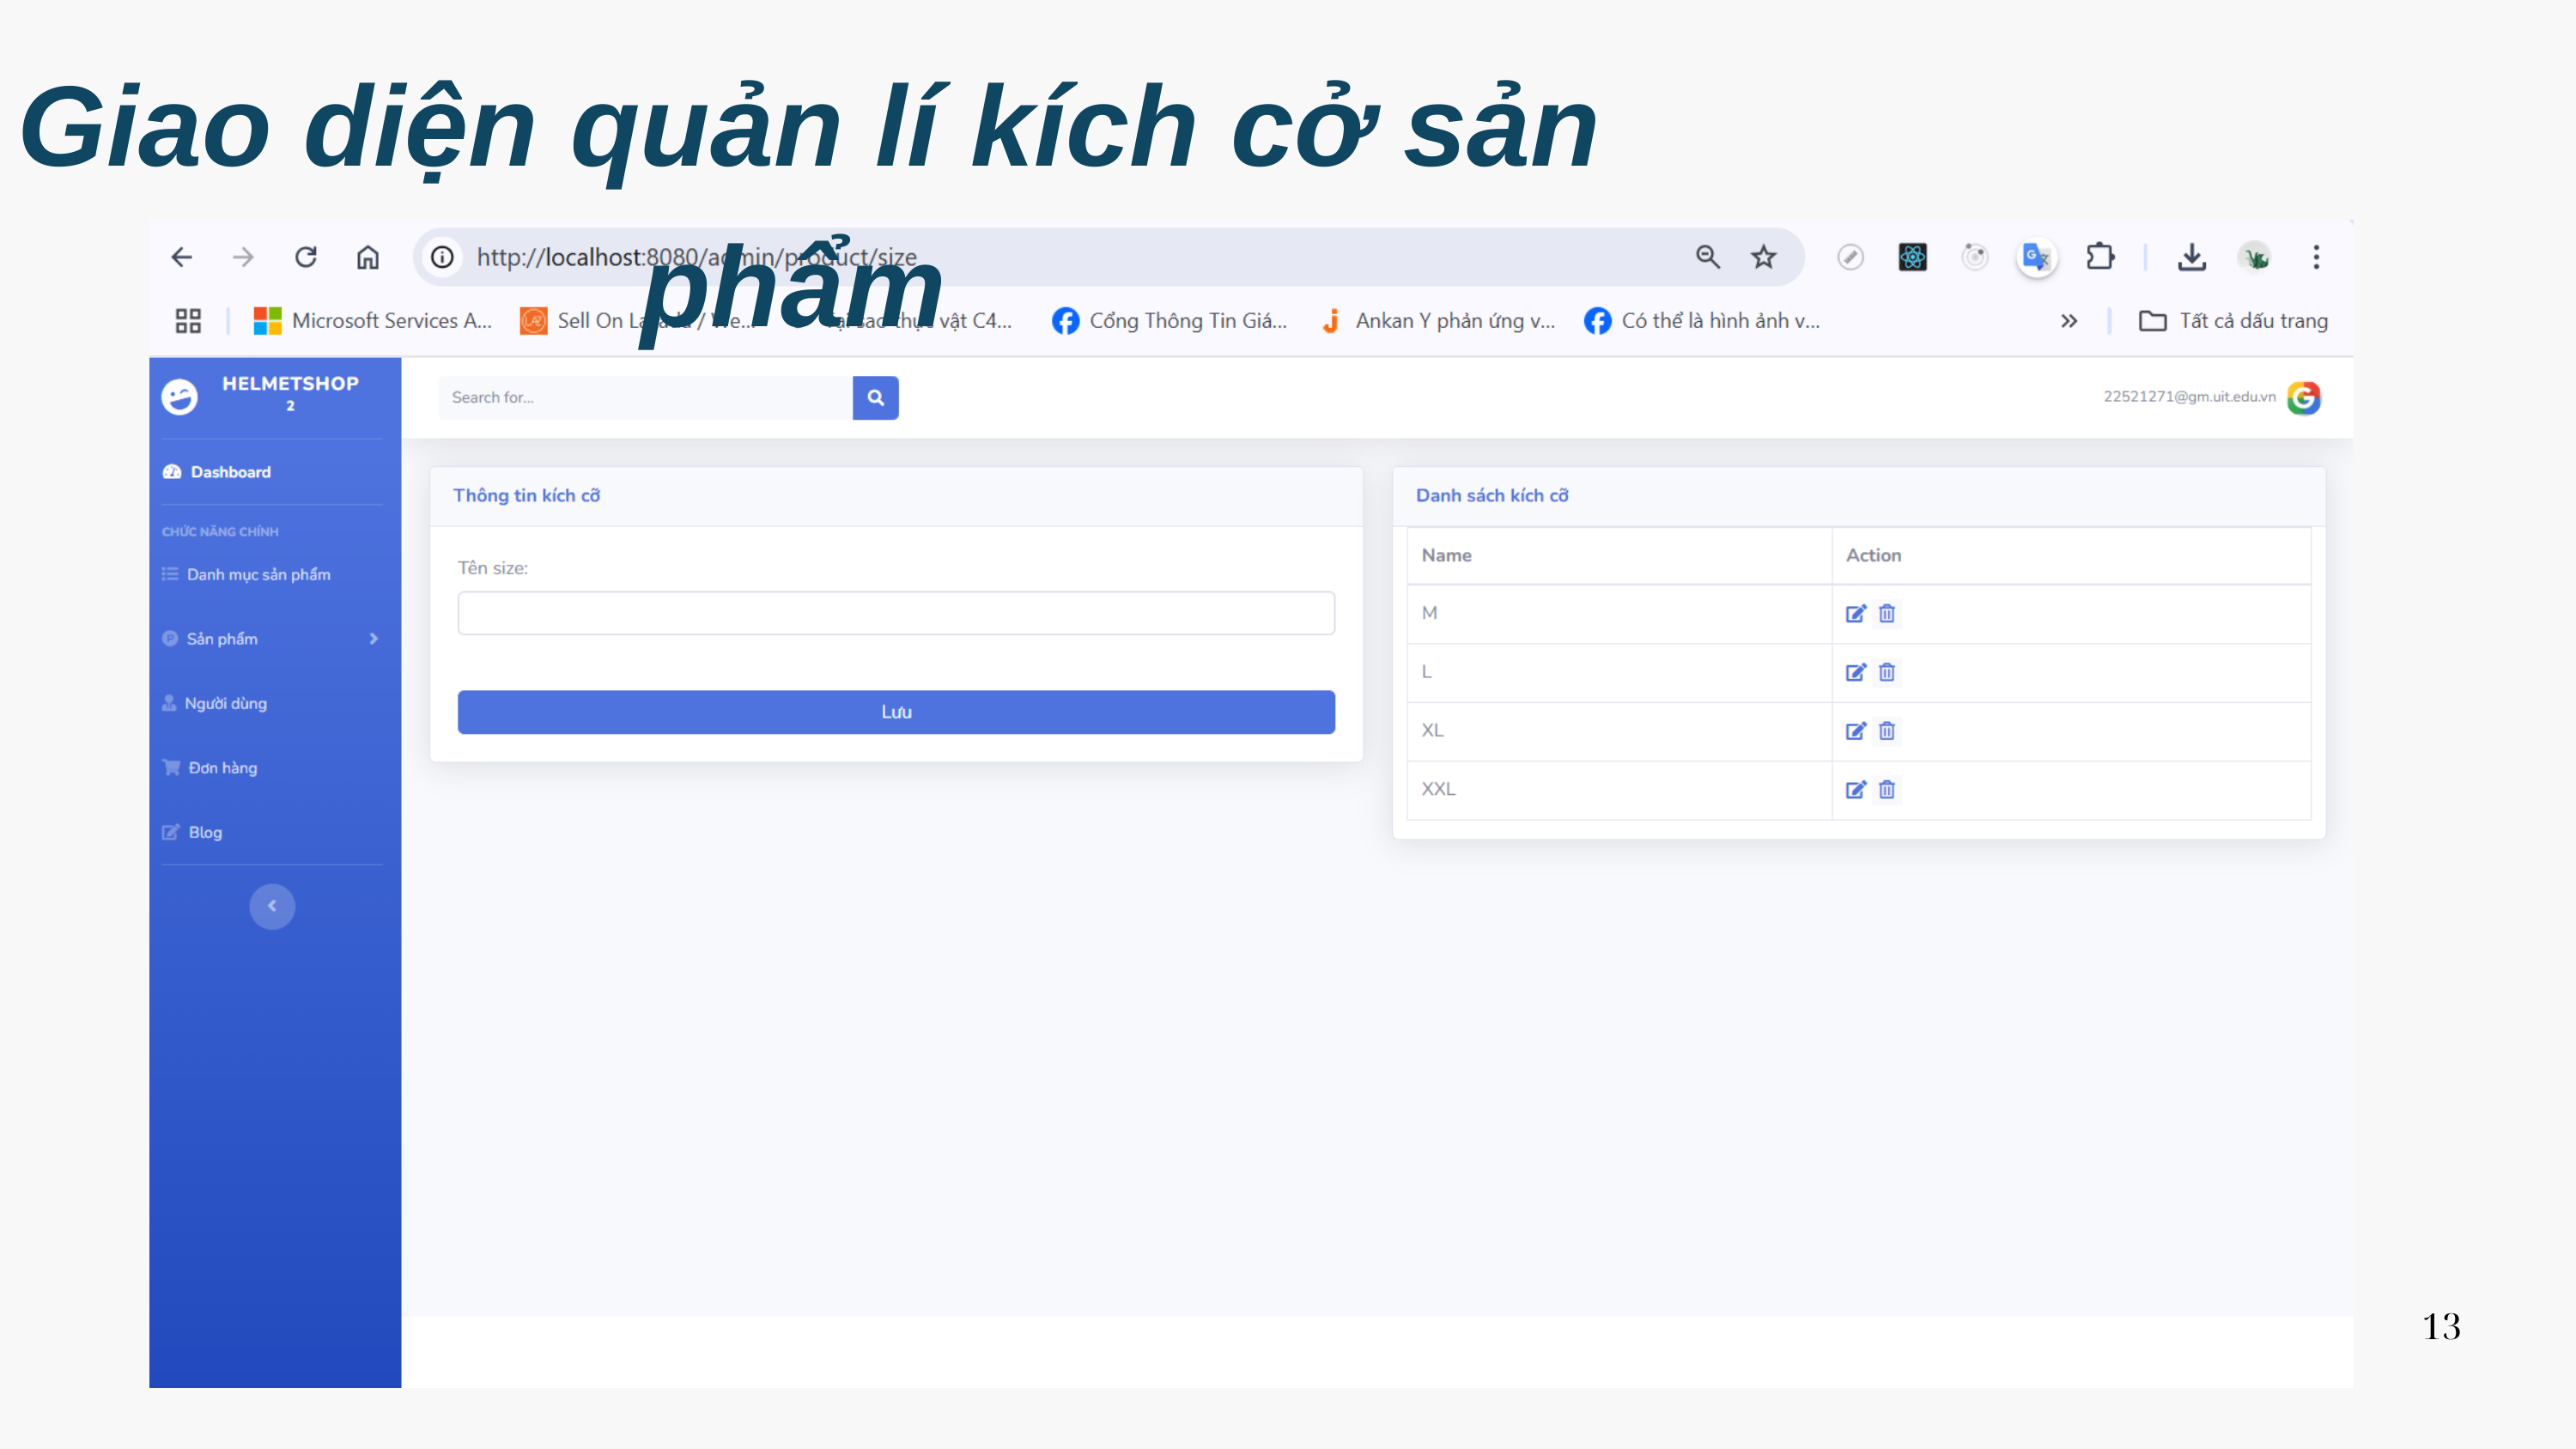

Giao diện quản lí kích cở sản phẩm

13